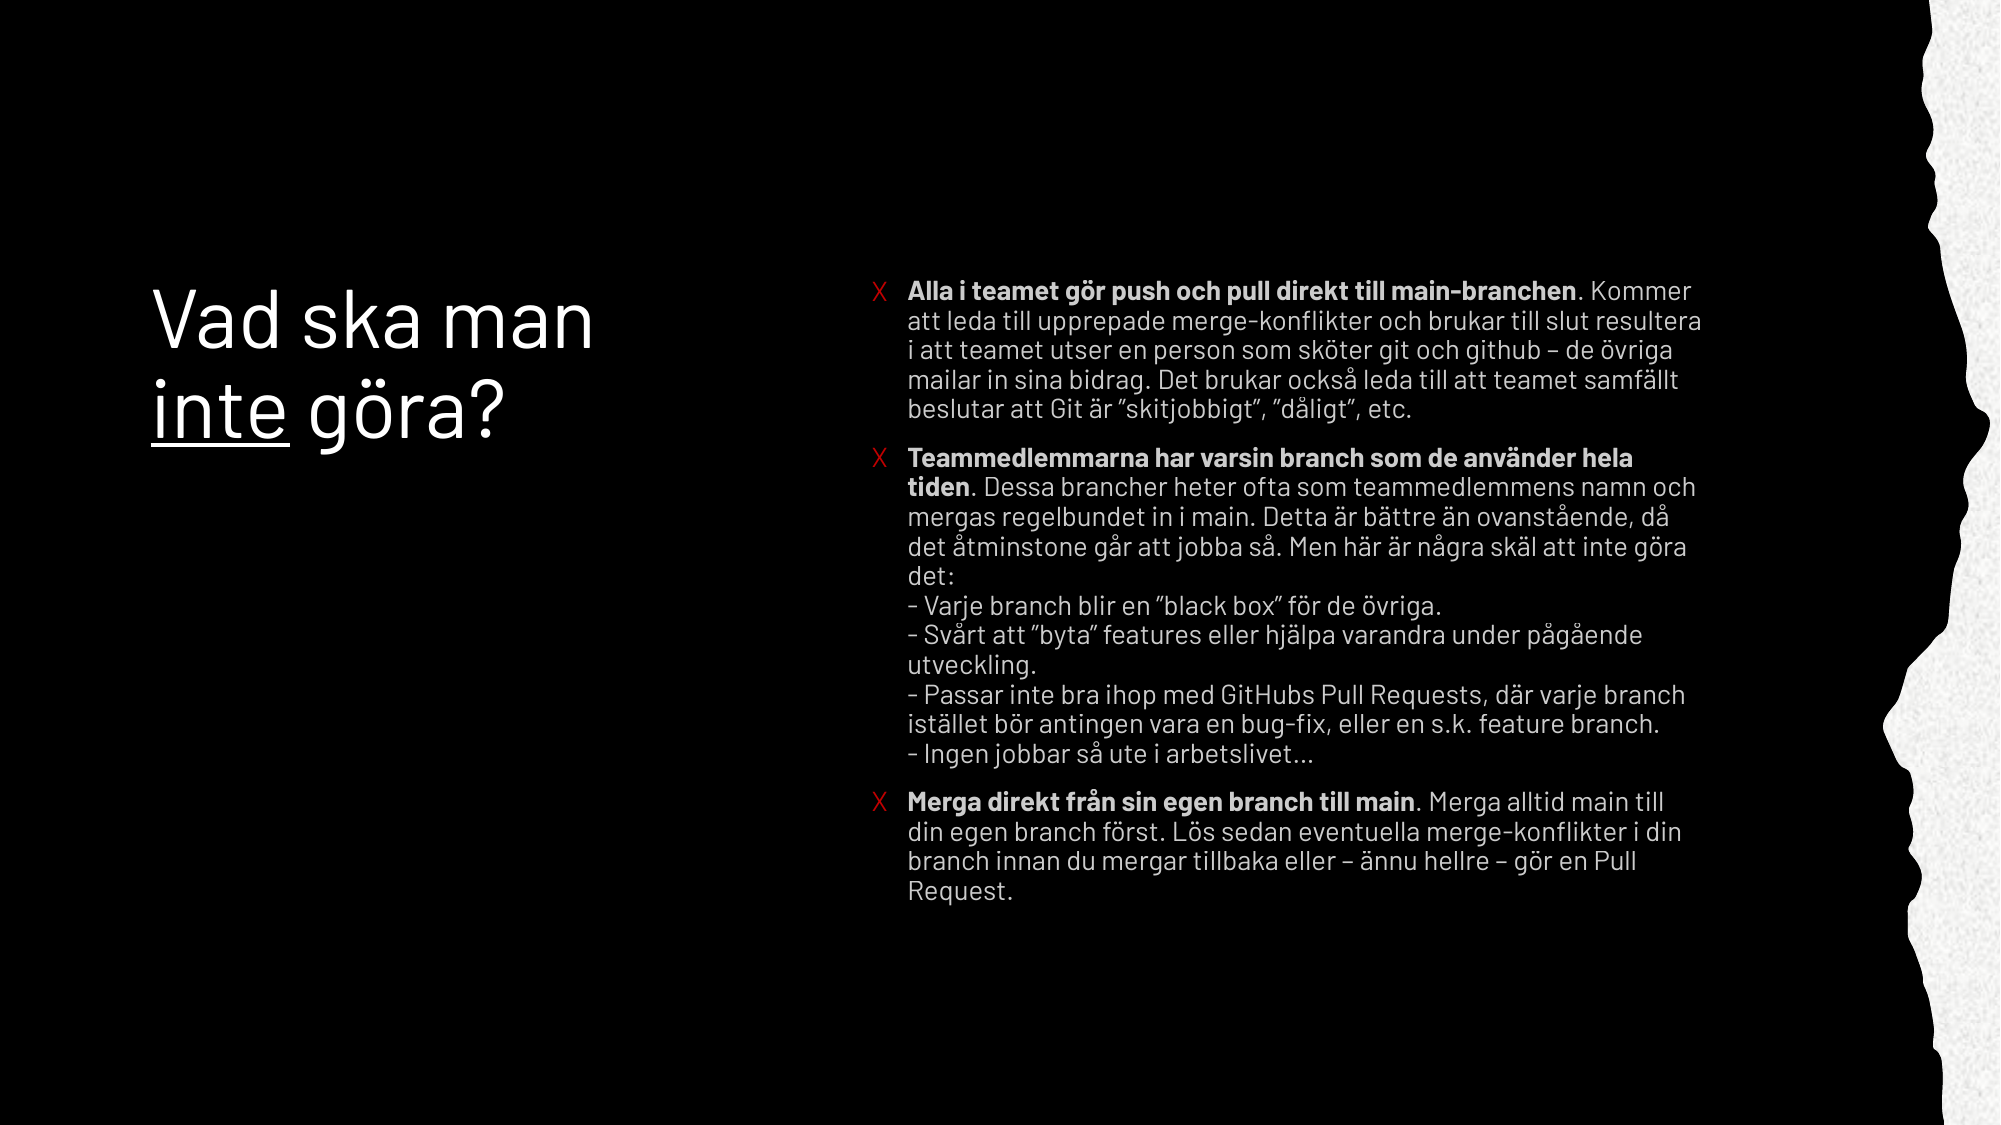

# Vad ska man inte göra?
Alla i teamet gör push och pull direkt till main-branchen. Kommer att leda till upprepade merge-konflikter och brukar till slut resultera i att teamet utser en person som sköter git och github – de övriga mailar in sina bidrag. Det brukar också leda till att teamet samfällt beslutar att Git är ”skitjobbigt”, ”dåligt”, etc.
Teammedlemmarna har varsin branch som de använder hela tiden. Dessa brancher heter ofta som teammedlemmens namn och mergas regelbundet in i main. Detta är bättre än ovanstående, då det åtminstone går att jobba så. Men här är några skäl att inte göra det:
- Varje branch blir en ”black box” för de övriga.
- Svårt att ”byta” features eller hjälpa varandra under pågående utveckling.
- Passar inte bra ihop med GitHubs Pull Requests, där varje branch istället bör antingen vara en bug-fix, eller en s.k. feature branch.
- Ingen jobbar så ute i arbetslivet…
Merga direkt från sin egen branch till main. Merga alltid main till din egen branch först. Lös sedan eventuella merge-konflikter i din branch innan du mergar tillbaka eller – ännu hellre – gör en Pull Request.